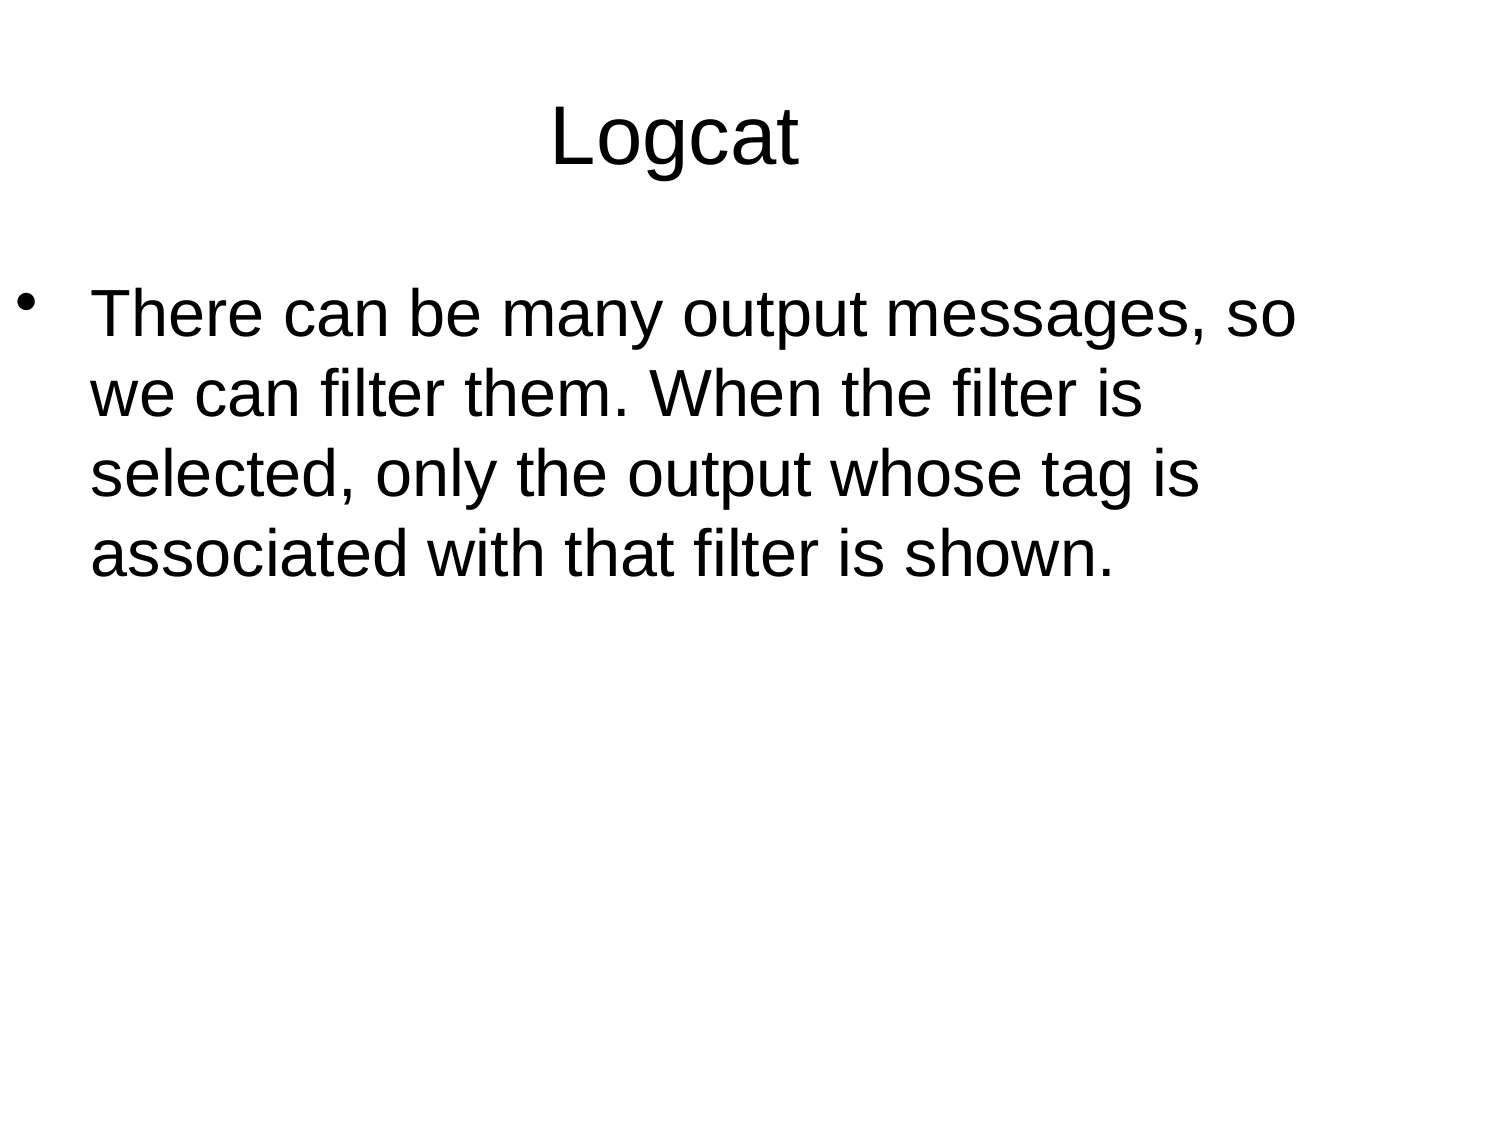

Logcat
There can be many output messages, so we can filter them. When the filter is selected, only the output whose tag is associated with that filter is shown.